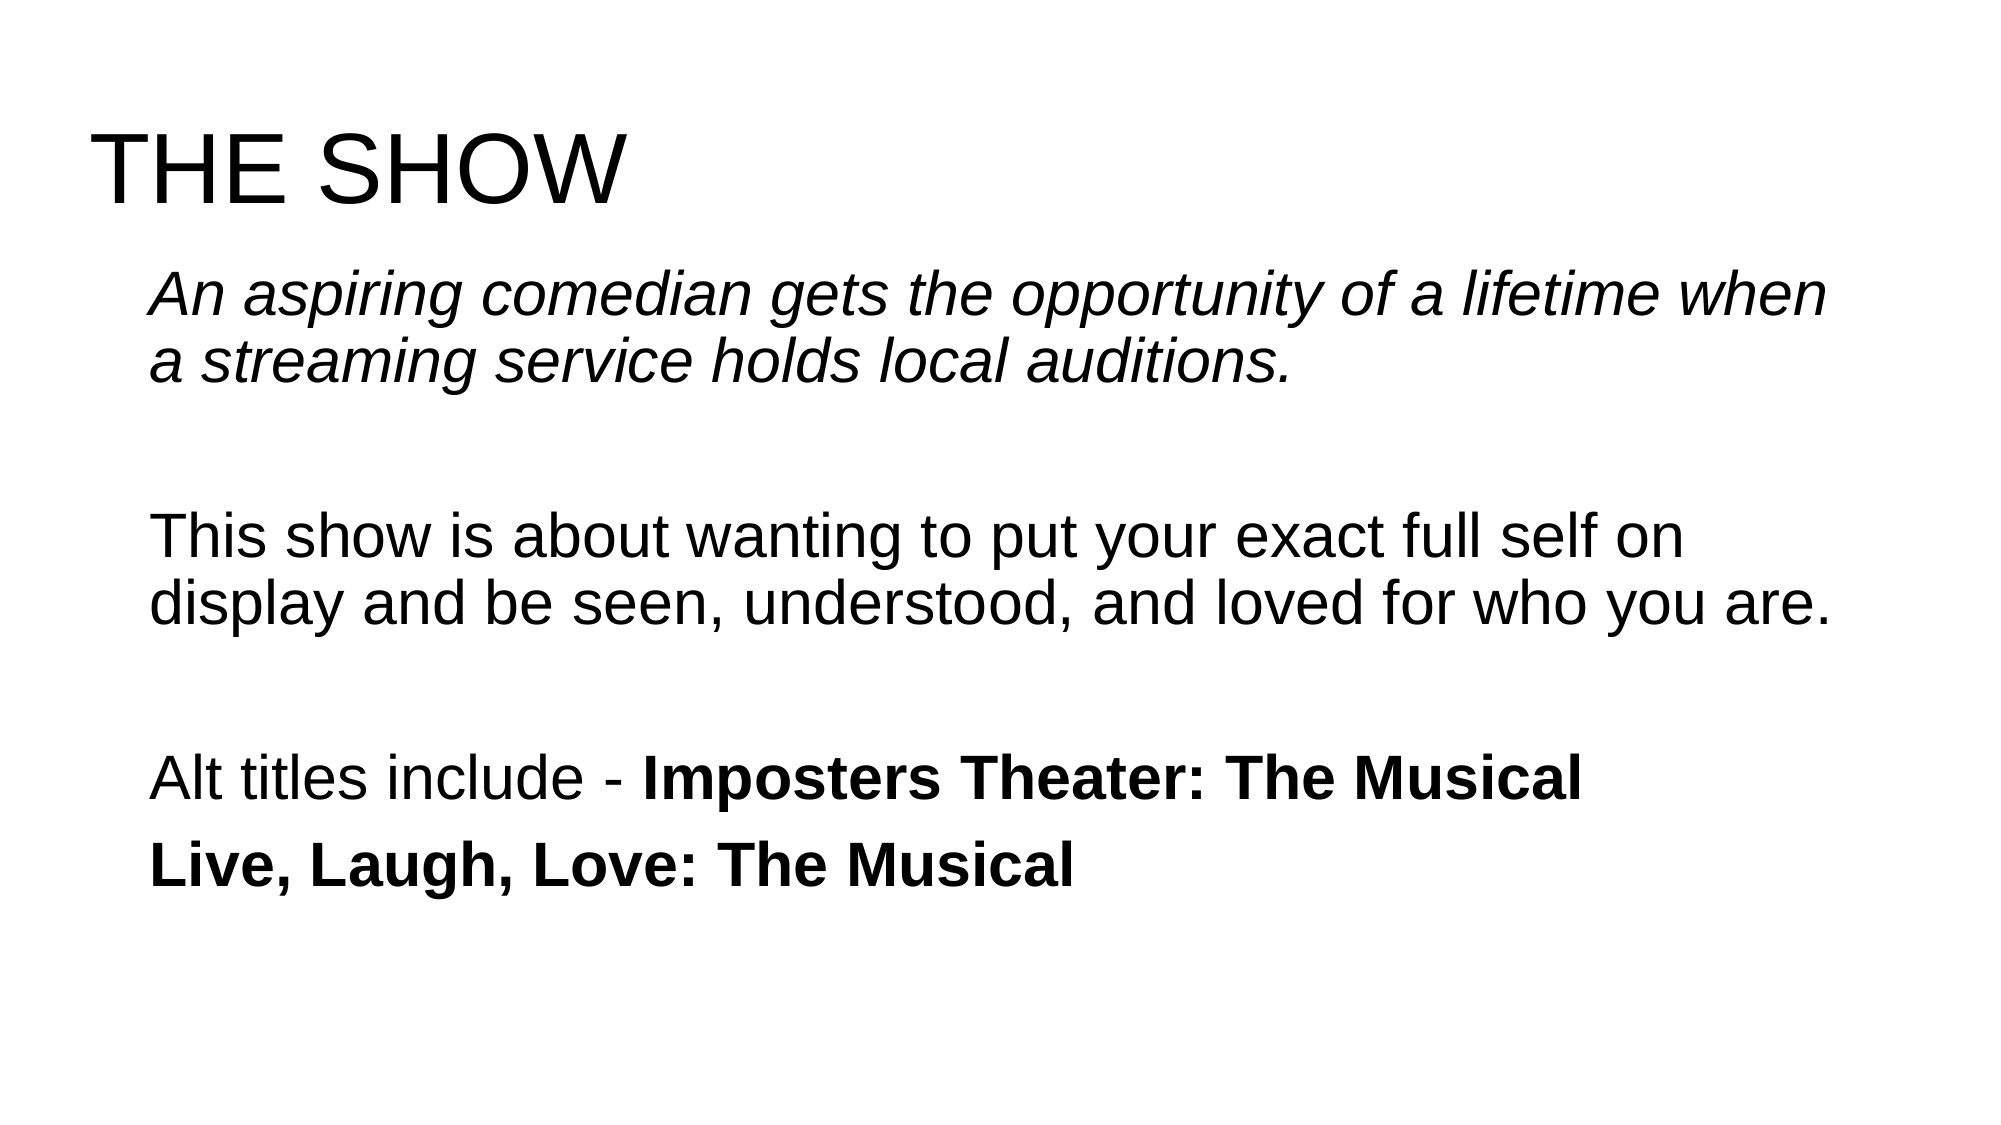

THE SHOW
An aspiring comedian gets the opportunity of a lifetime when a streaming service holds local auditions.

This show is about wanting to put your exact full self on display and be seen, understood, and loved for who you are.

Alt titles include - Imposters Theater: The Musical
Live, Laugh, Love: The Musical